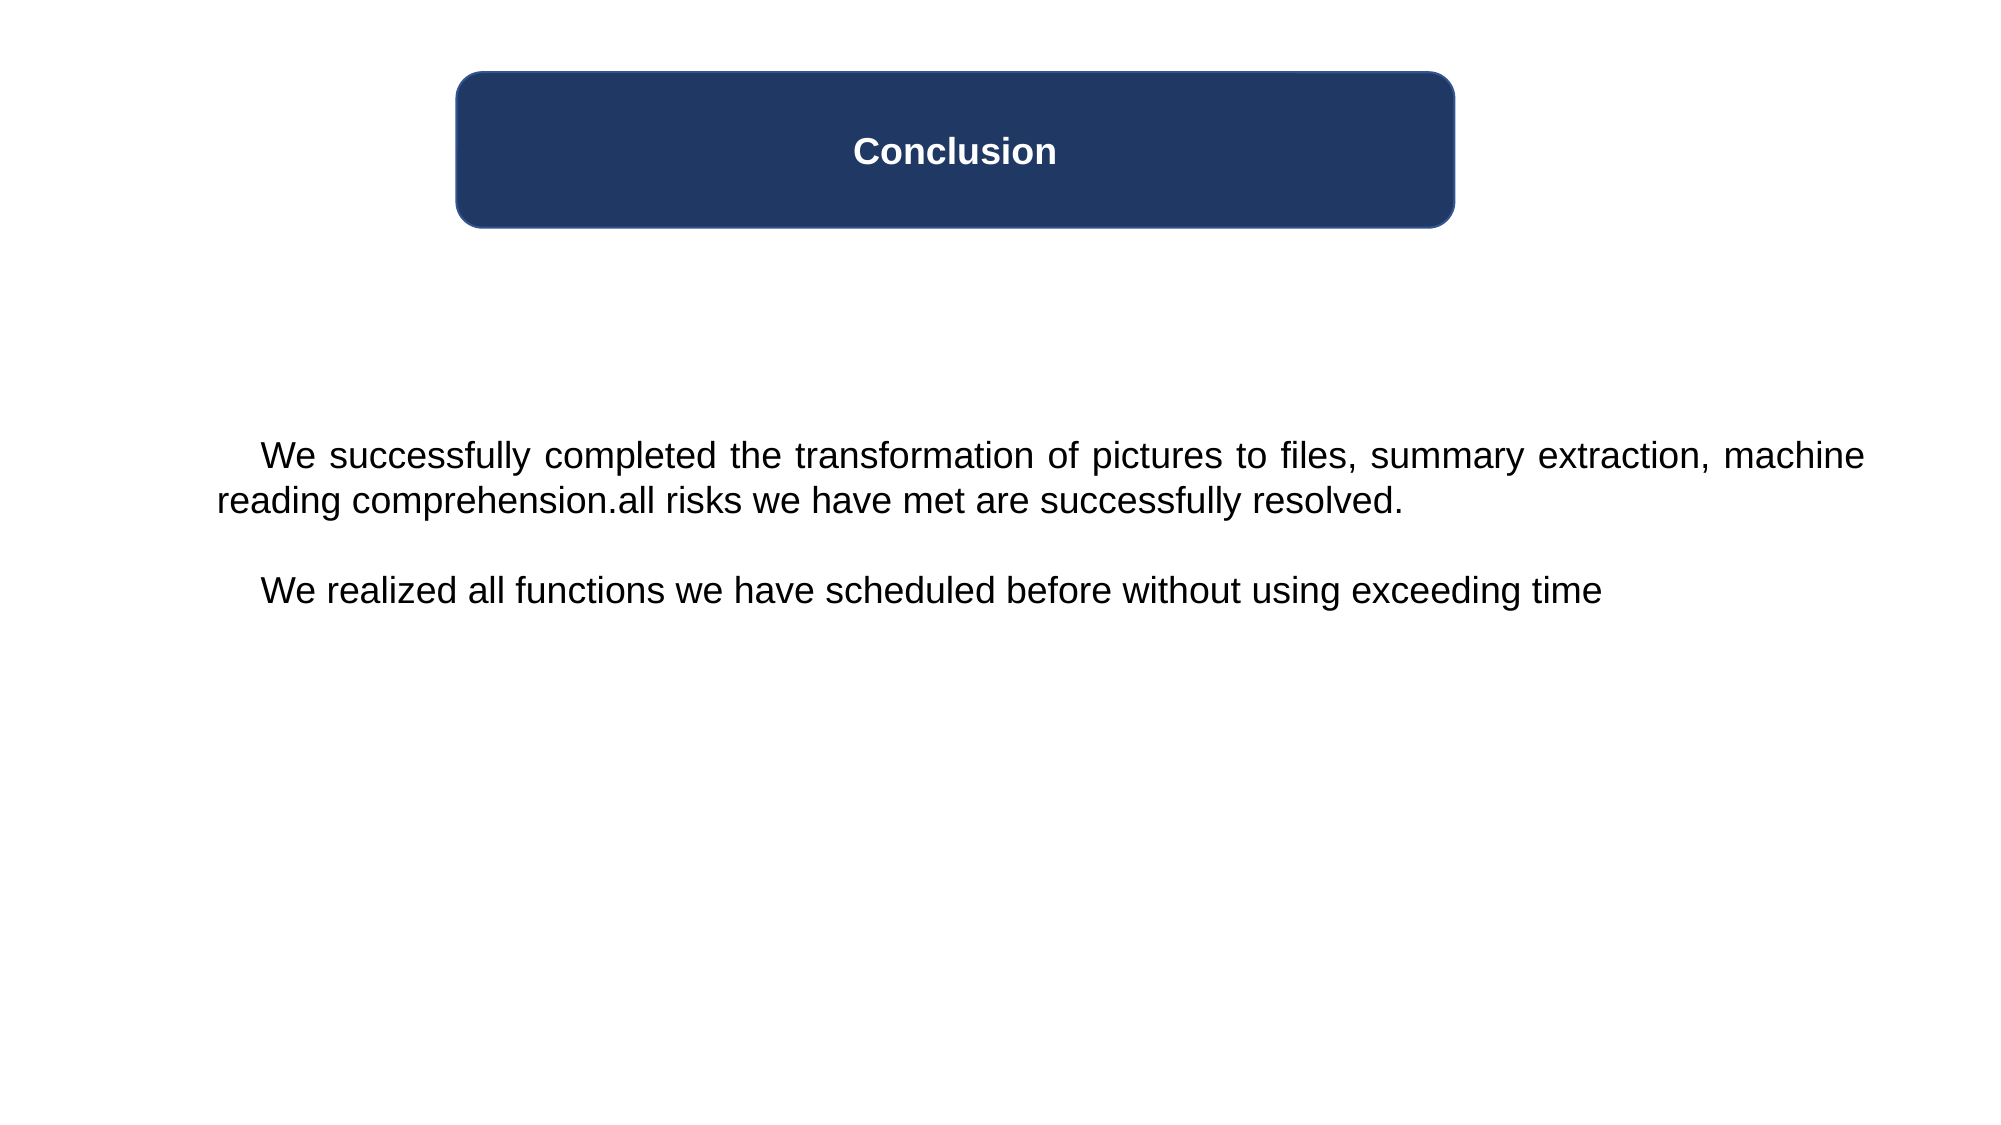

Conclusion

We successfully completed the transformation of pictures to files, summary extraction, machine reading comprehension.all risks we have met are successfully resolved.

We realized all functions we have scheduled before without using exceeding time